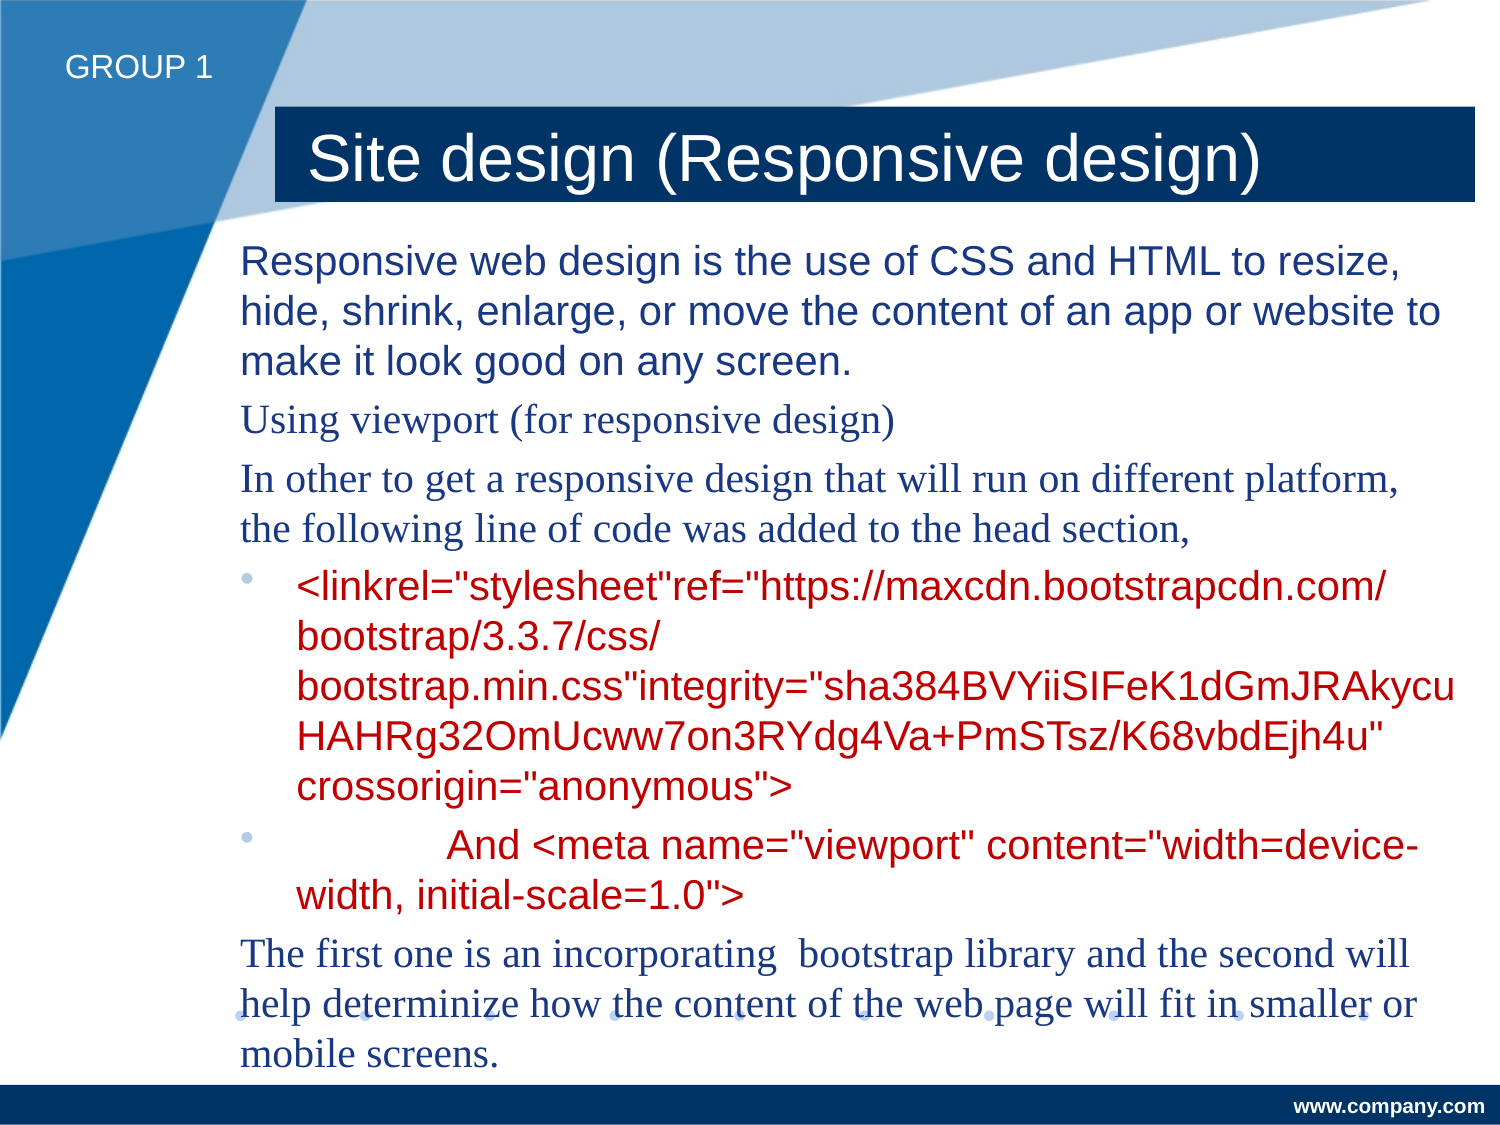

GROUP 1
# Site design (Responsive design)
Responsive web design is the use of CSS and HTML to resize, hide, shrink, enlarge, or move the content of an app or website to make it look good on any screen.
Using viewport (for responsive design)
In other to get a responsive design that will run on different platform, the following line of code was added to the head section,
<linkrel="stylesheet"ref="https://maxcdn.bootstrapcdn.com/bootstrap/3.3.7/css/bootstrap.min.css"integrity="sha384BVYiiSIFeK1dGmJRAkycuHAHRg32OmUcww7on3RYdg4Va+PmSTsz/K68vbdEjh4u" crossorigin="anonymous">
	And <meta name="viewport" content="width=device-width, initial-scale=1.0">
The first one is an incorporating  bootstrap library and the second will help determinize how the content of the web page will fit in smaller or mobile screens.